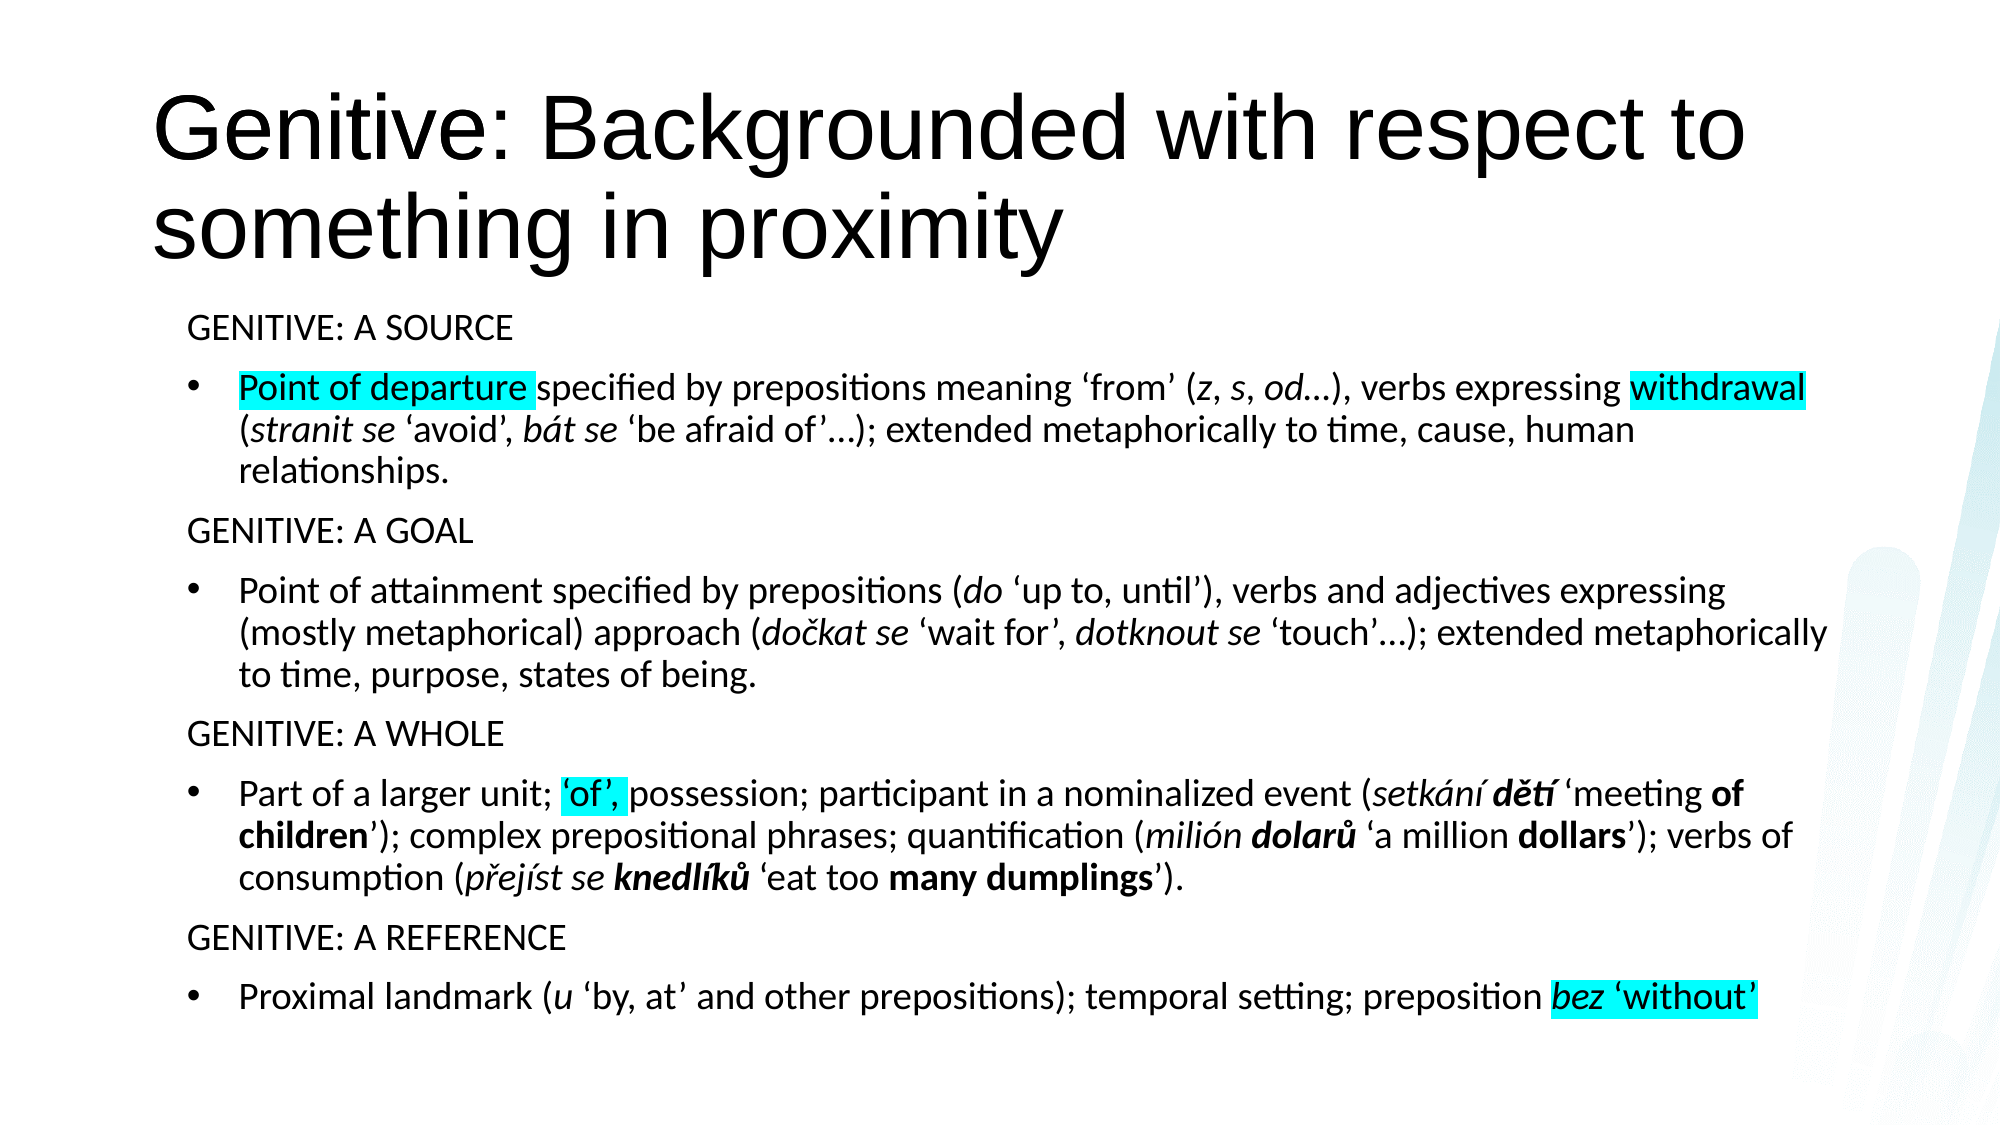

Genitive
# Genitive: Backgrounded with respect to something in proximity
GENITIVE: A SOURCE
Point of departure specified by prepositions meaning ‘from’ (z, s, od…), verbs expressing withdrawal (stranit se ‘avoid’, bát se ‘be afraid of’…); extended metaphorically to time, cause, human relationships.
GENITIVE: A GOAL
Point of attainment specified by prepositions (do ‘up to, until’), verbs and adjectives expressing (mostly metaphorical) approach (dočkat se ‘wait for’, dotknout se ‘touch’…); extended metaphorically to time, purpose, states of being.
GENITIVE: A WHOLE
Part of a larger unit; ‘of’, possession; participant in a nominalized event (setkání dětí ‘meeting of children’); complex prepositional phrases; quantification (milión dolarů ‘a million dollars’); verbs of consumption (přejíst se knedlíků ‘eat too many dumplings’).
GENITIVE: A REFERENCE
Proximal landmark (u ‘by, at’ and other prepositions); temporal setting; preposition bez ‘without’